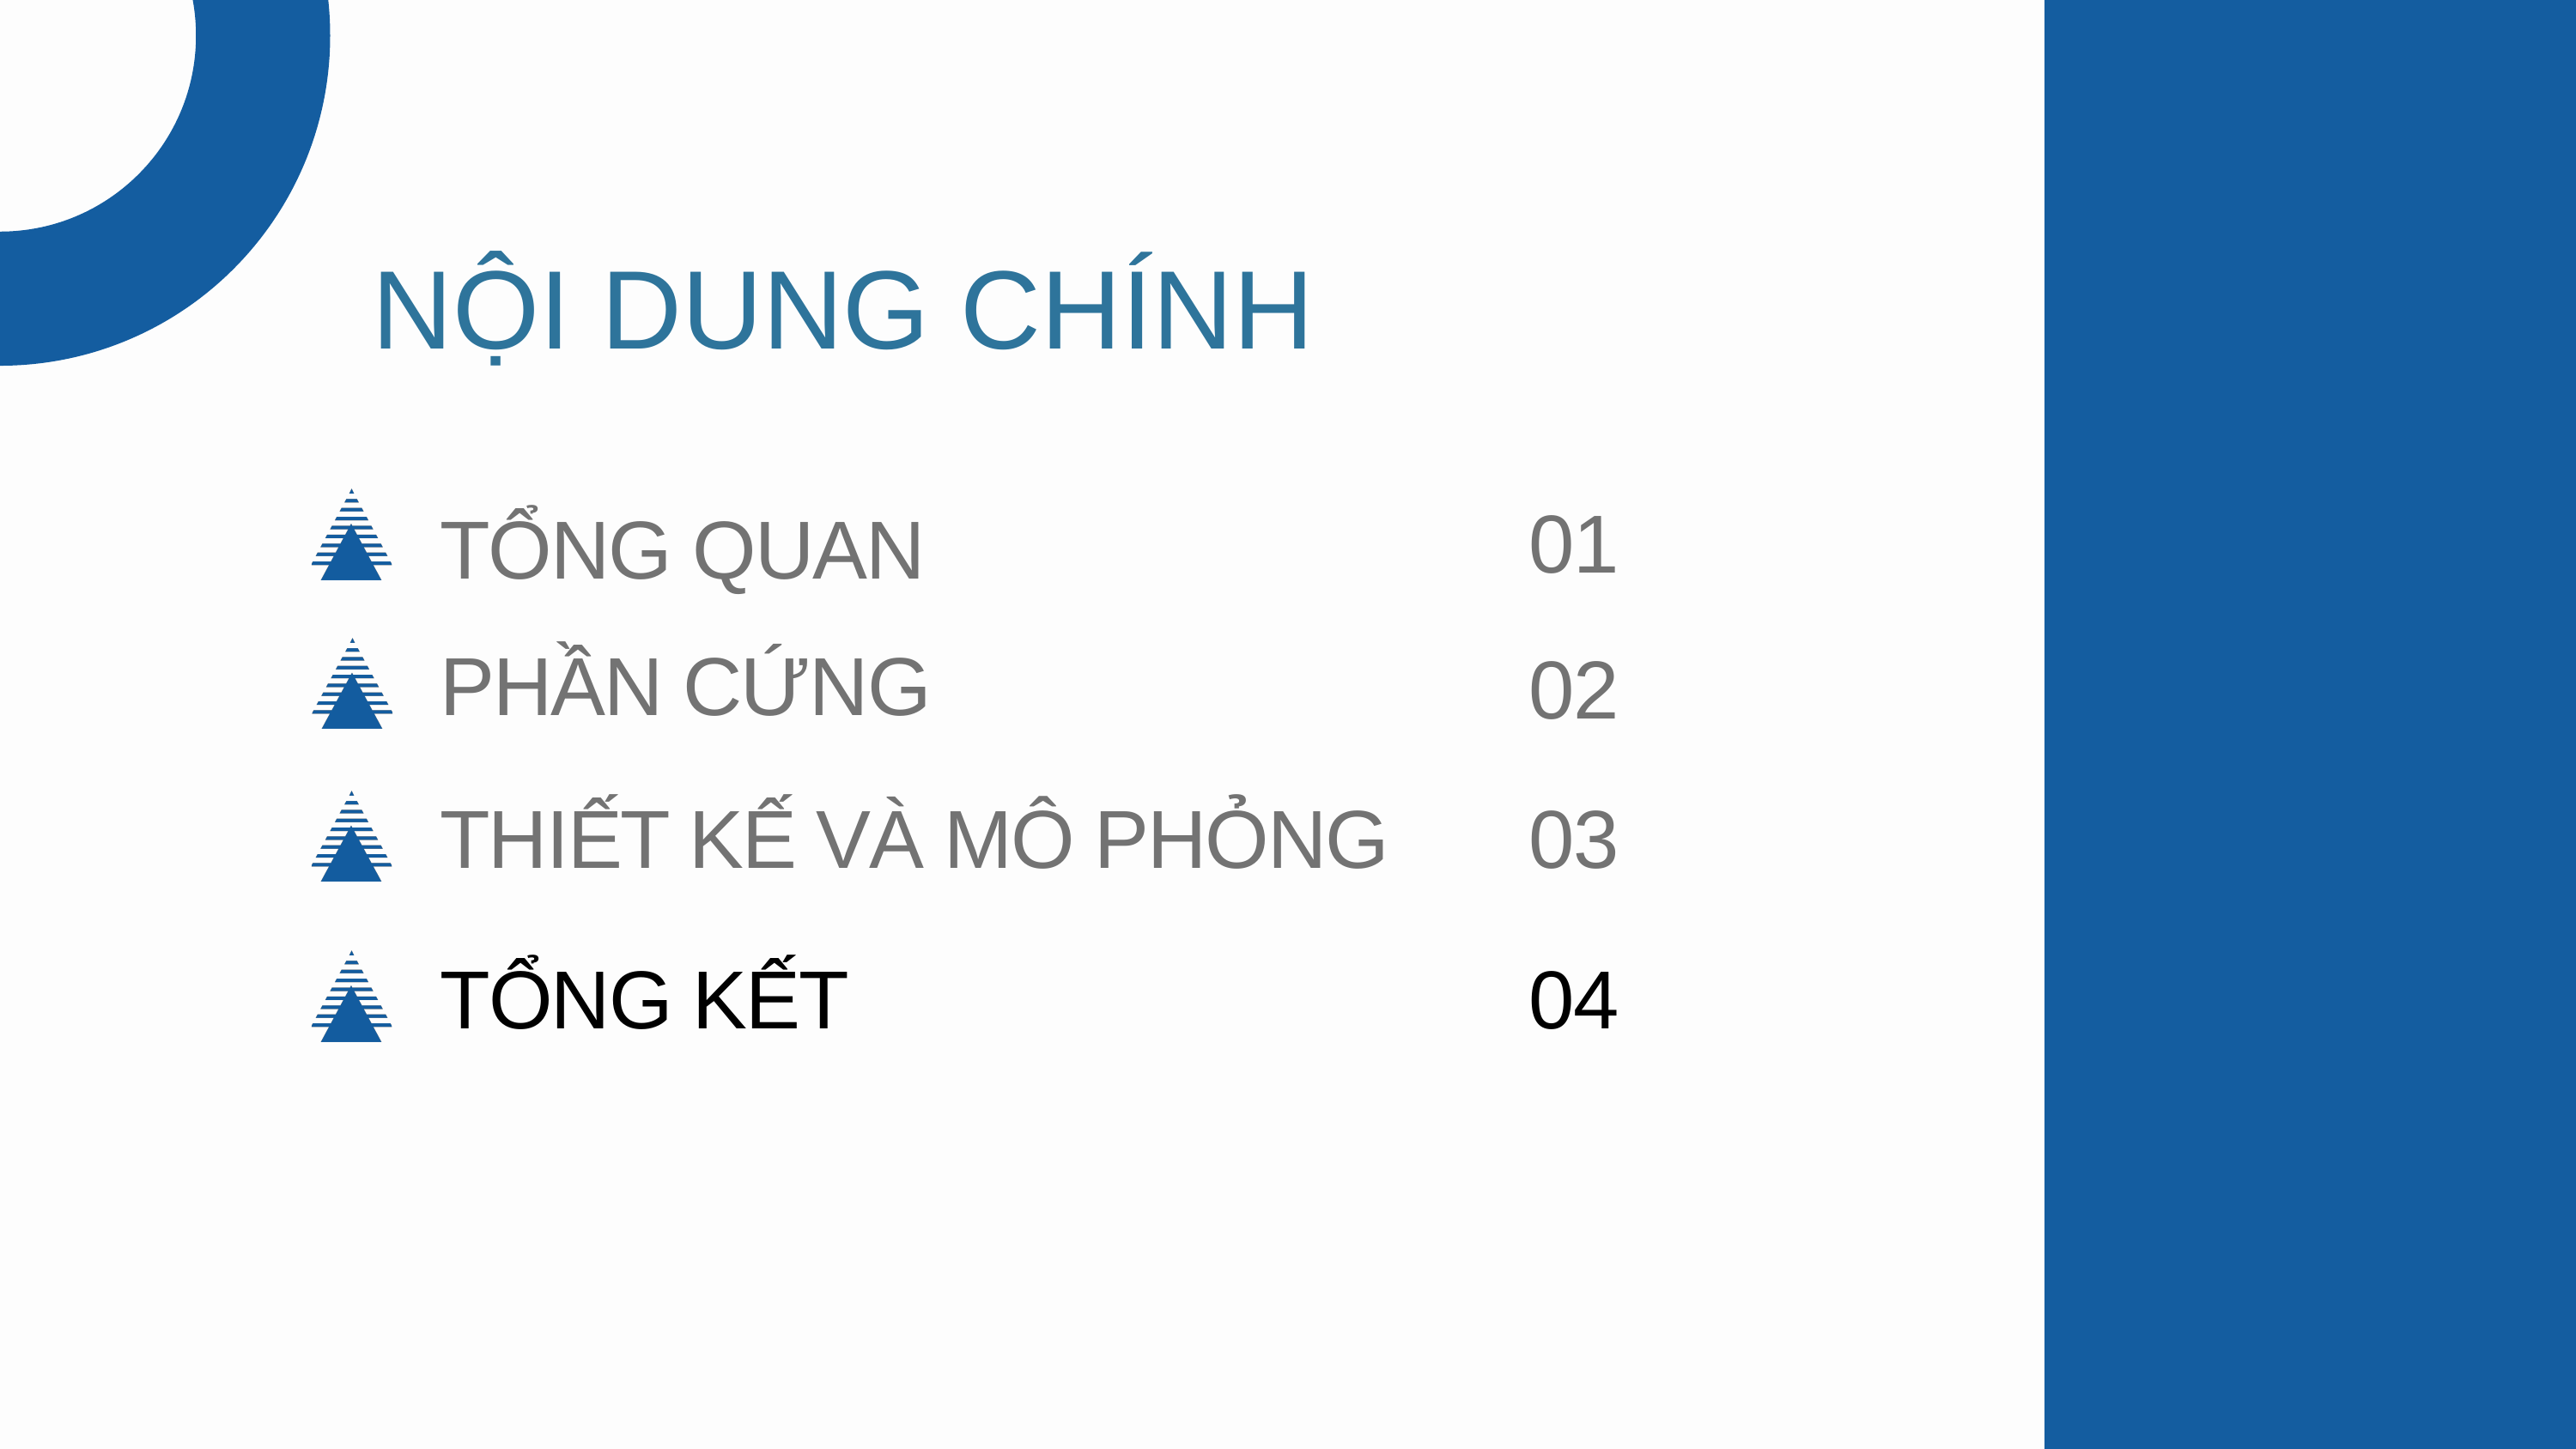

NỘI DUNG CHÍNH
01
TỔNG QUAN

PHẦN CỨNG
02

THIẾT KẾ VÀ MÔ PHỎNG
03

TỔNG KẾT
04